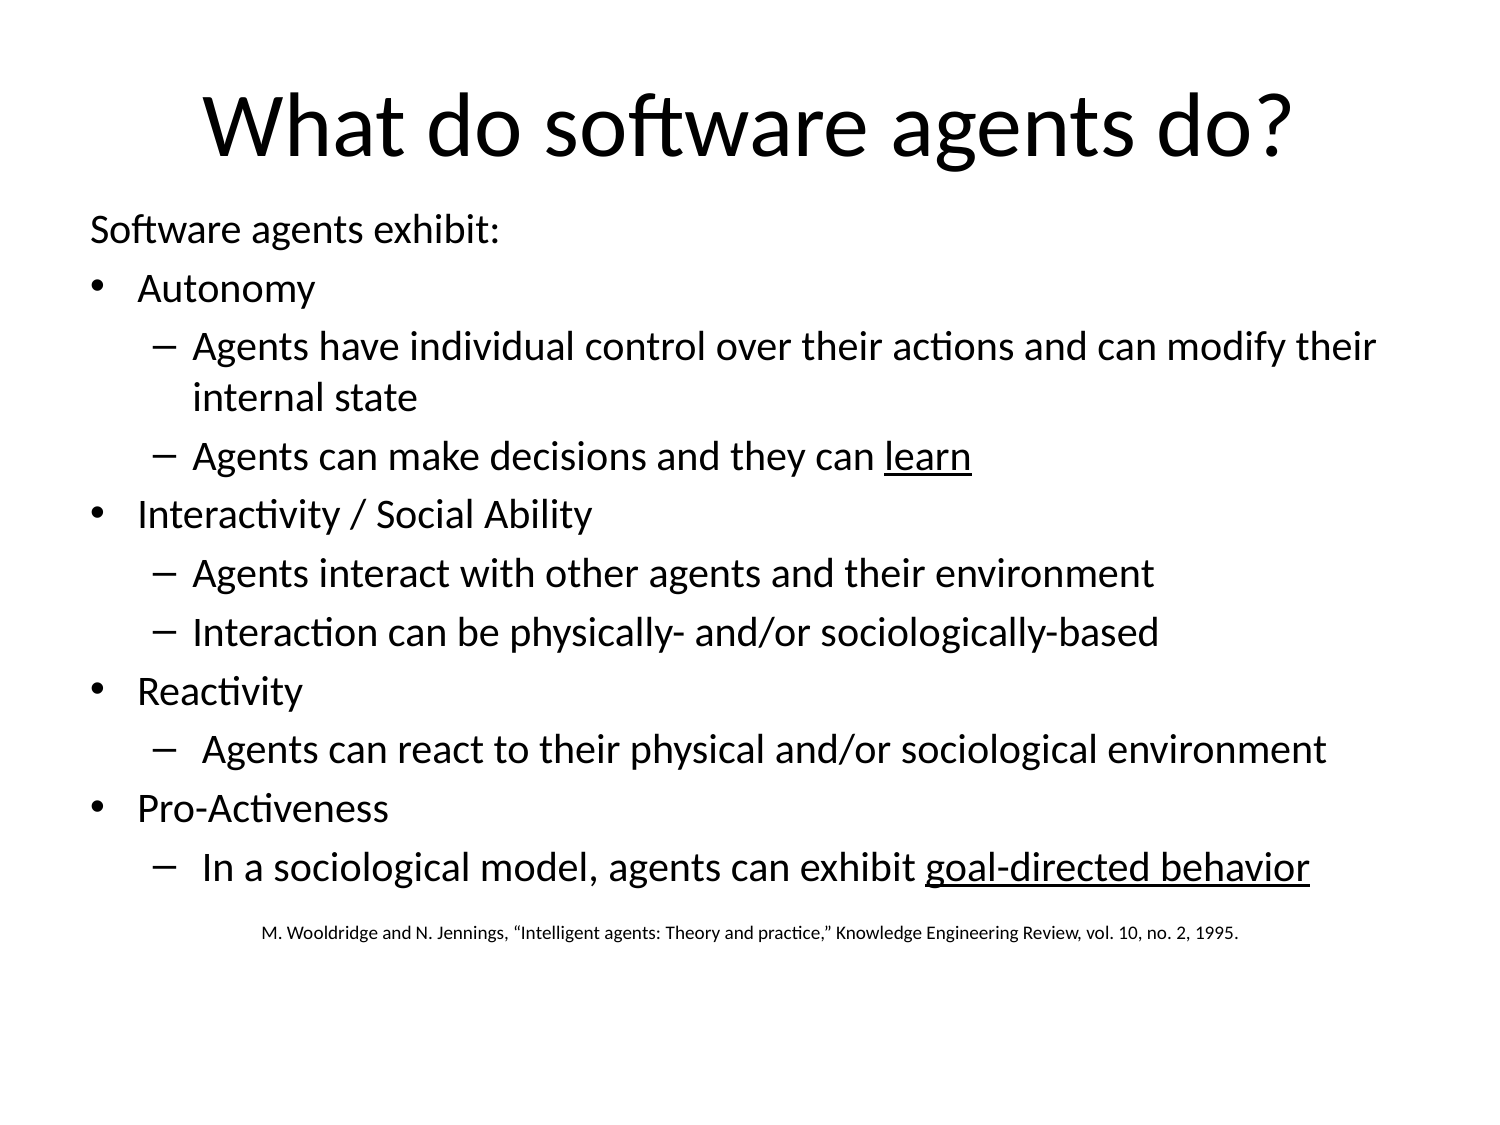

# What do software agents do?
Software agents exhibit:
Autonomy
Agents have individual control over their actions and can modify their internal state
Agents can make decisions and they can learn
Interactivity / Social Ability
Agents interact with other agents and their environment
Interaction can be physically- and/or sociologically-based
Reactivity
 Agents can react to their physical and/or sociological environment
Pro-Activeness
 In a sociological model, agents can exhibit goal-directed behavior

M. Wooldridge and N. Jennings, “Intelligent agents: Theory and practice,” Knowledge Engineering Review, vol. 10, no. 2, 1995.